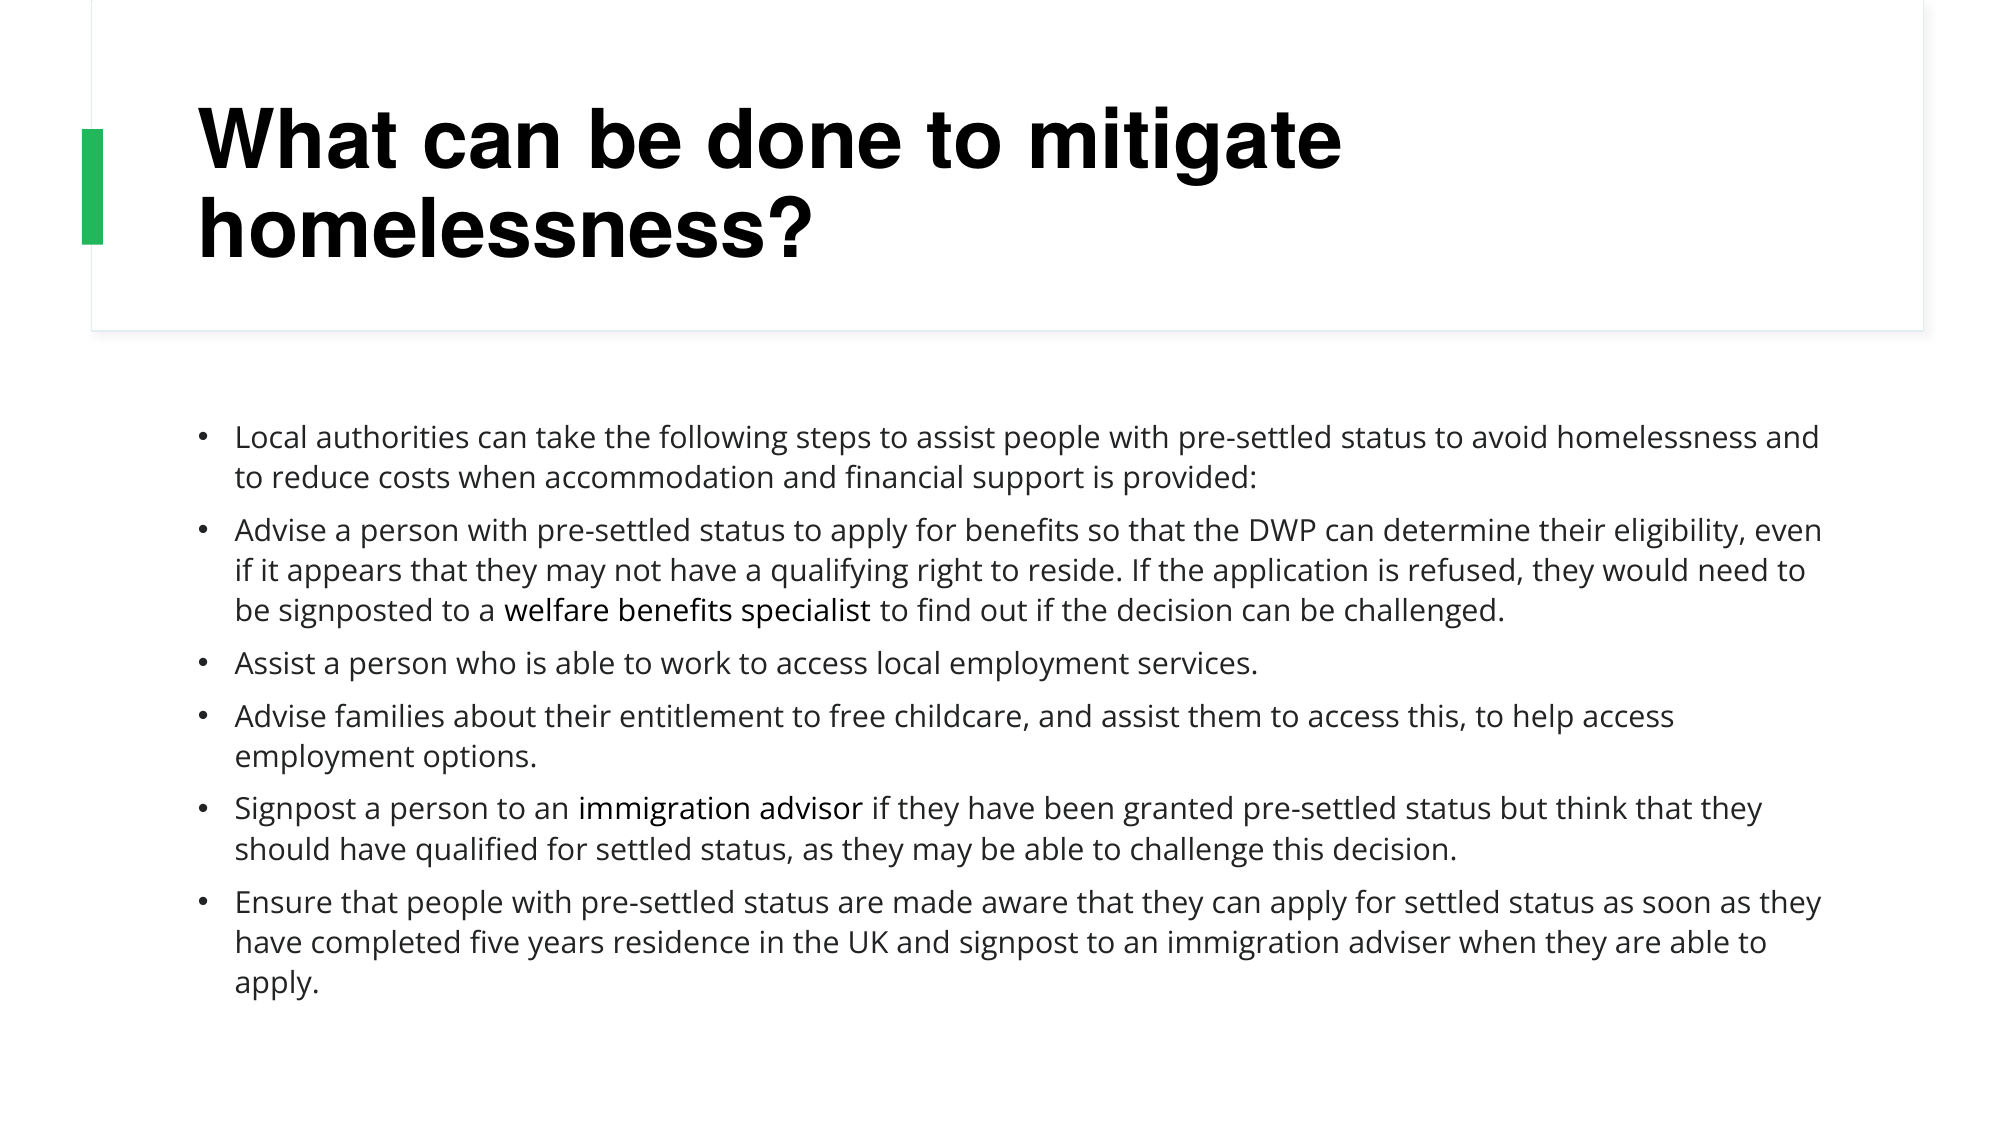

# What can be done to mitigate homelessness?
Local authorities can take the following steps to assist people with pre-settled status to avoid homelessness and to reduce costs when accommodation and financial support is provided:
Advise a person with pre-settled status to apply for benefits so that the DWP can determine their eligibility, even if it appears that they may not have a qualifying right to reside. If the application is refused, they would need to be signposted to a welfare benefits specialist to find out if the decision can be challenged.
Assist a person who is able to work to access local employment services.
Advise families about their entitlement to free childcare, and assist them to access this, to help access employment options.
Signpost a person to an immigration advisor if they have been granted pre-settled status but think that they should have qualified for settled status, as they may be able to challenge this decision.
Ensure that people with pre-settled status are made aware that they can apply for settled status as soon as they have completed five years residence in the UK and signpost to an immigration adviser when they are able to apply.